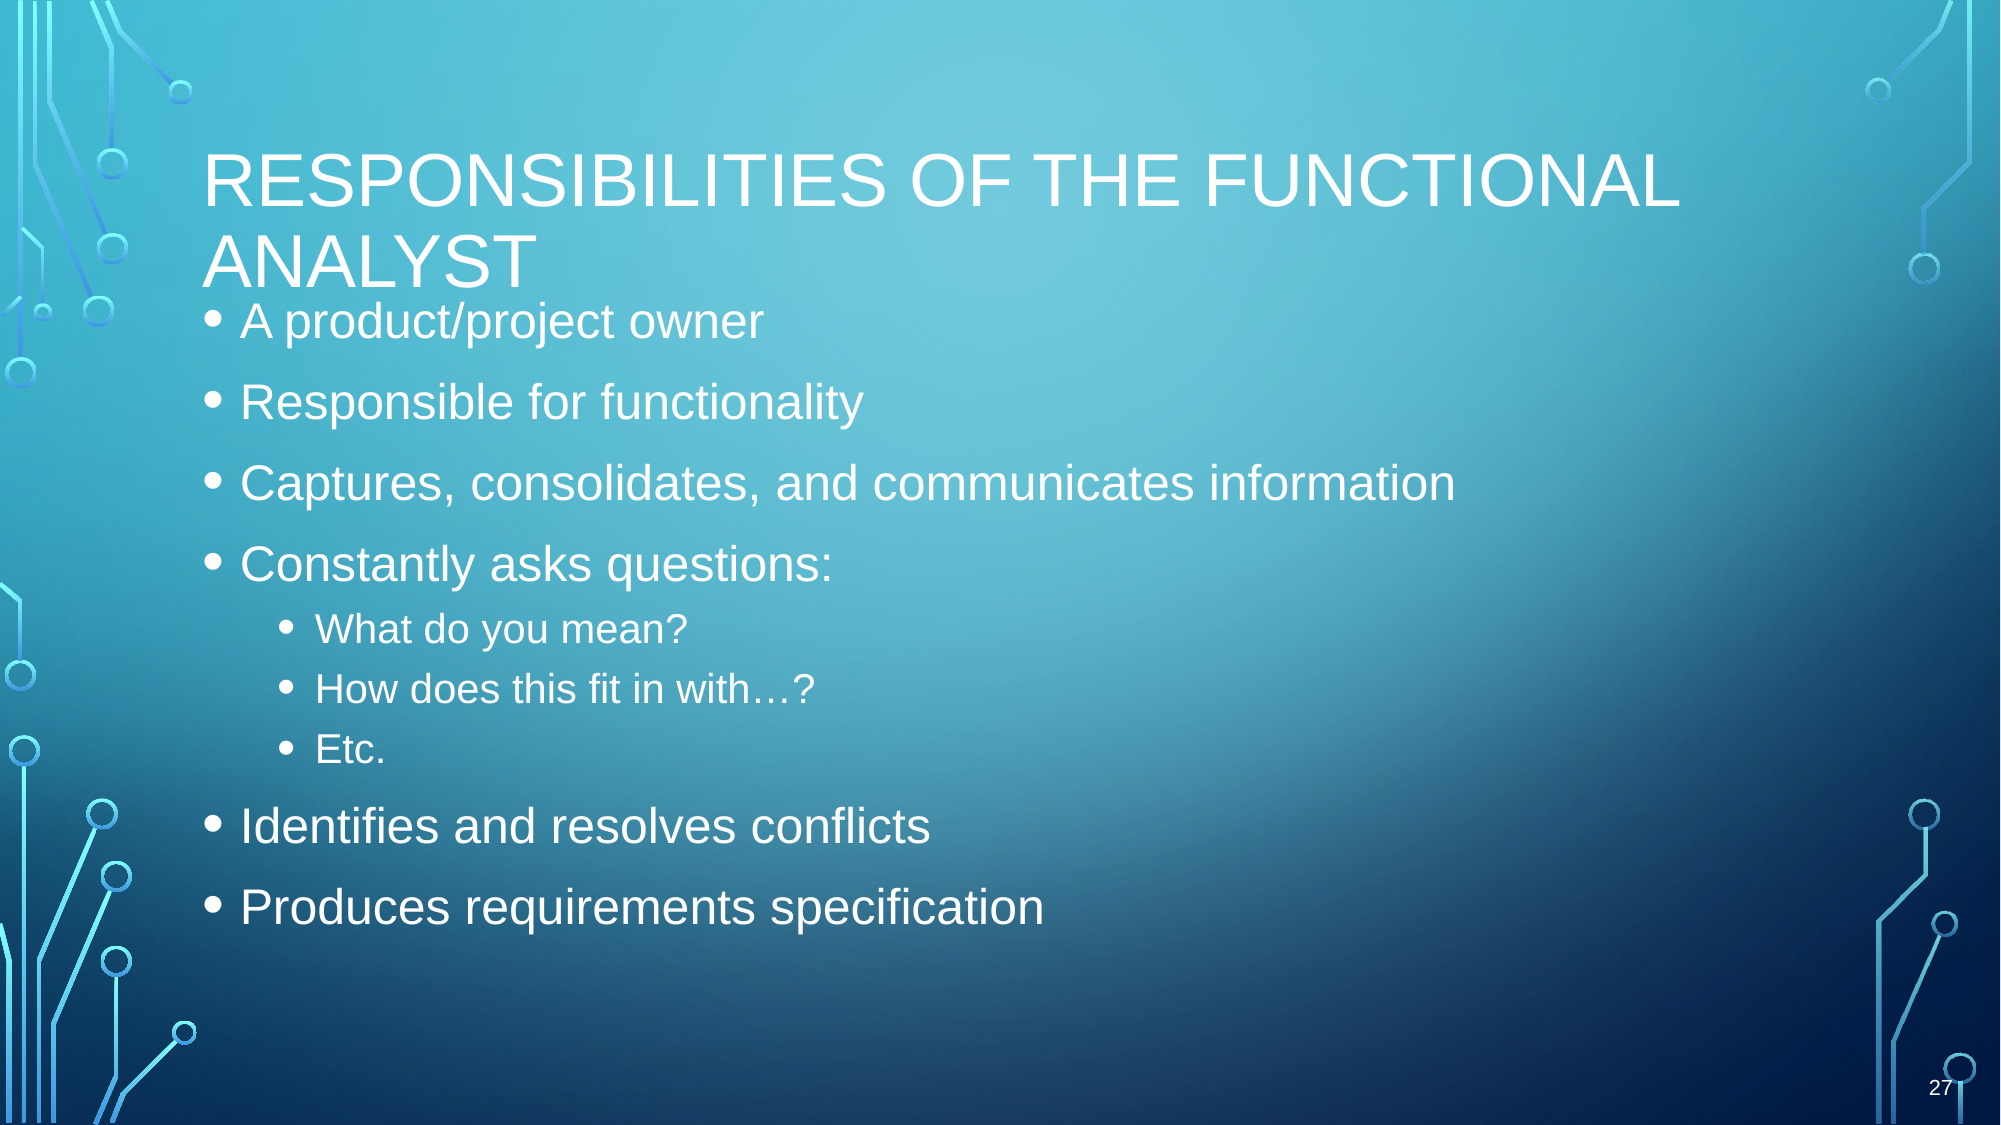

# Responsibilities Of The Functional Analyst
A product/project owner
Responsible for functionality
Captures, consolidates, and communicates information
Constantly asks questions:
What do you mean?
How does this fit in with…?
Etc.
Identifies and resolves conflicts
Produces requirements specification
27